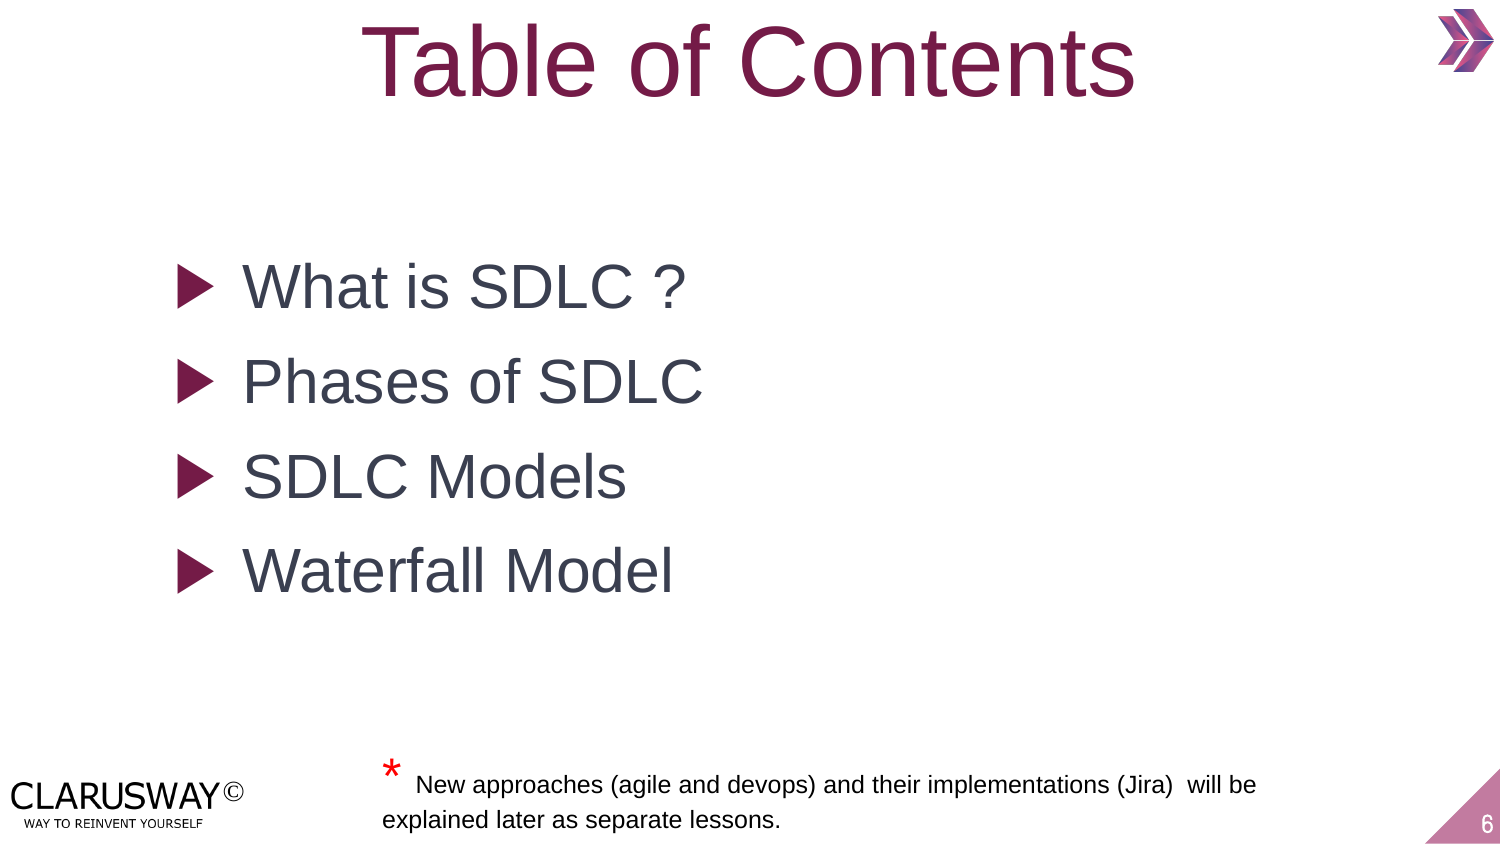

Table of Contents
What is SDLC ?
Phases of SDLC
SDLC Models
Waterfall Model
* New approaches (agile and devops) and their implementations (Jira)  will be explained later as separate lessons.
6